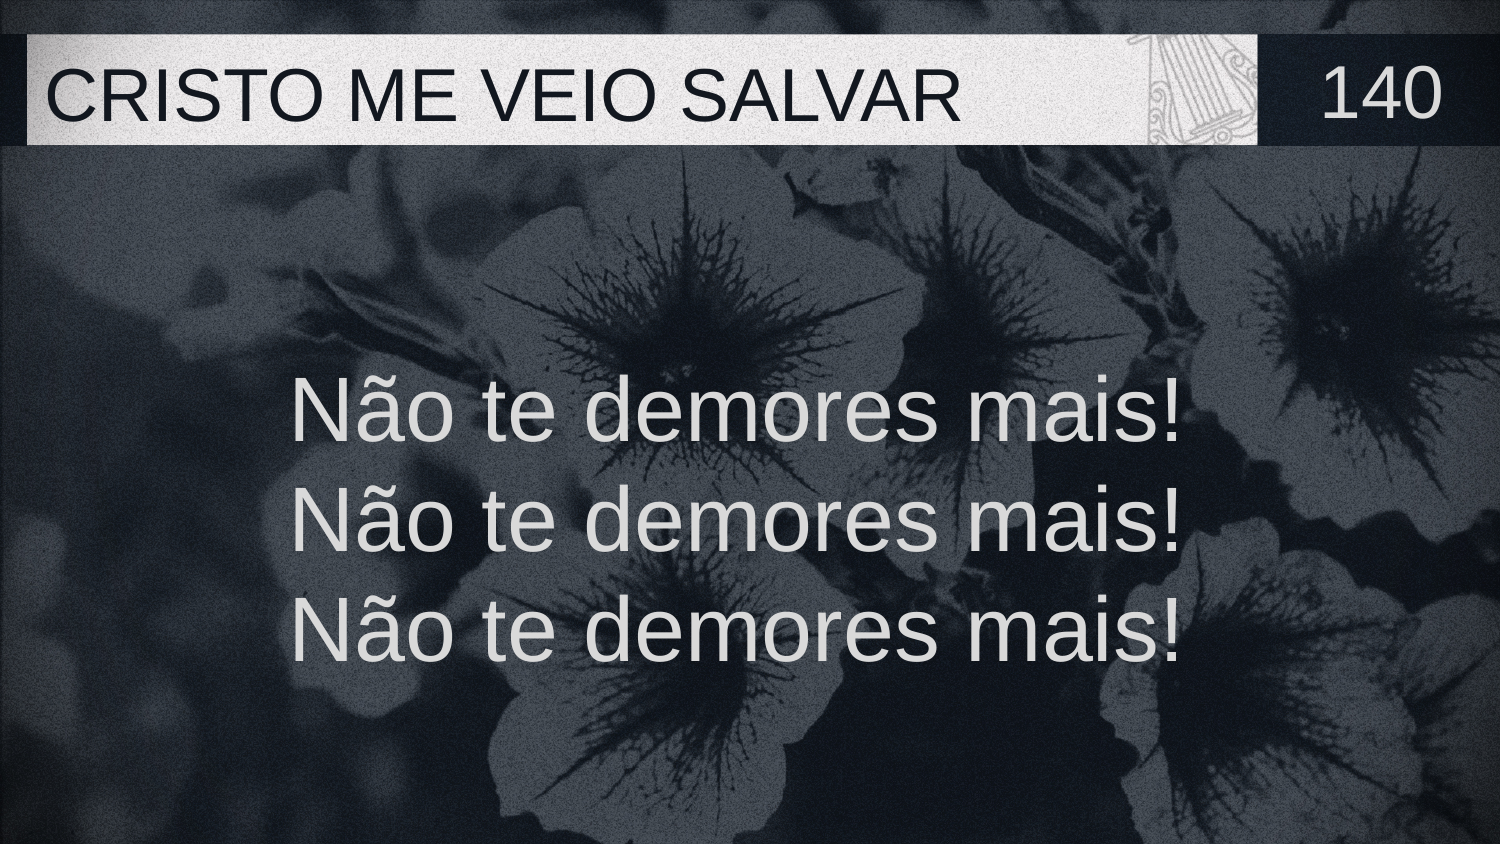

# CRISTO ME VEIO SALVAR
140
Não te demores mais!
Não te demores mais!
Não te demores mais!